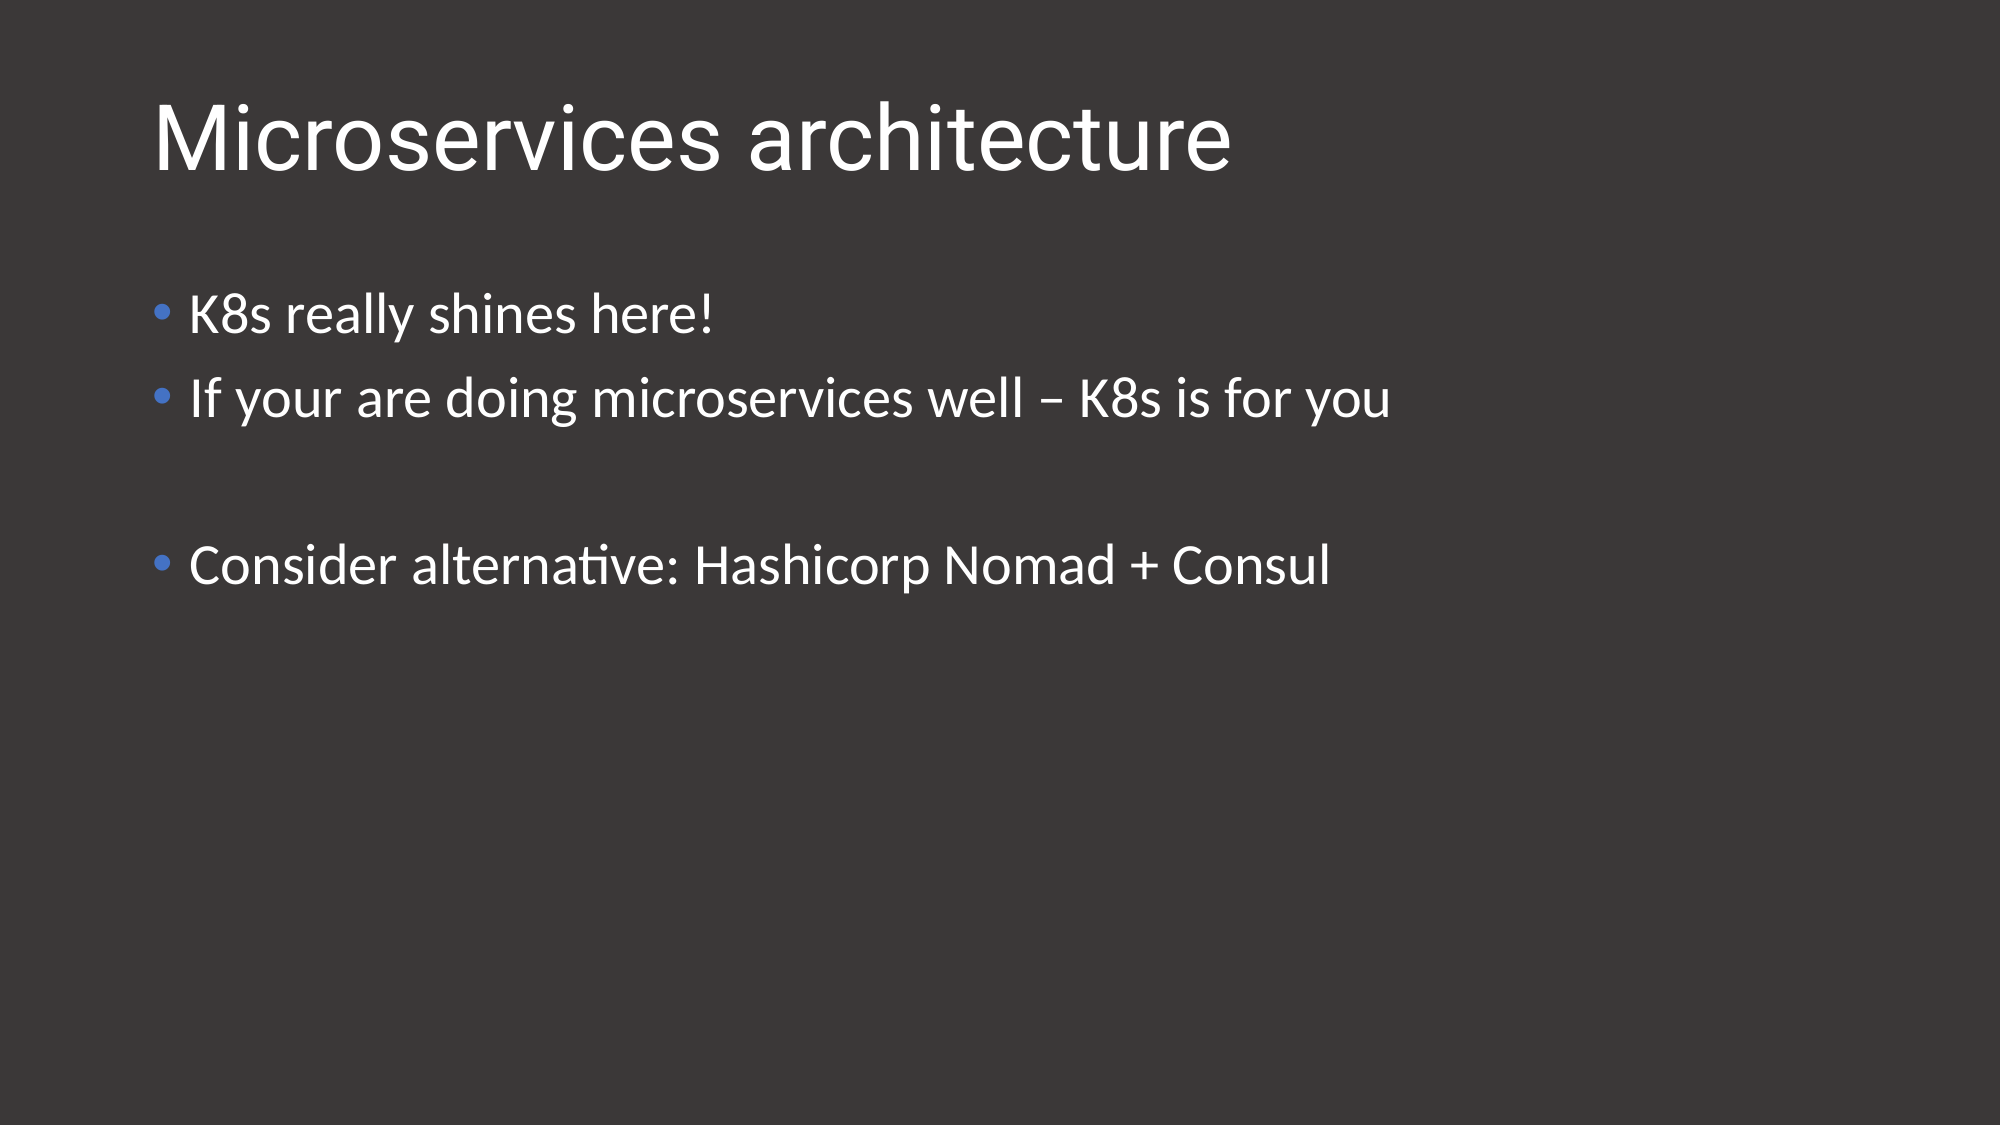

# Microservices architecture
K8s really shines here!
If your are doing microservices well – K8s is for you

Consider alternative: Hashicorp Nomad + Consul